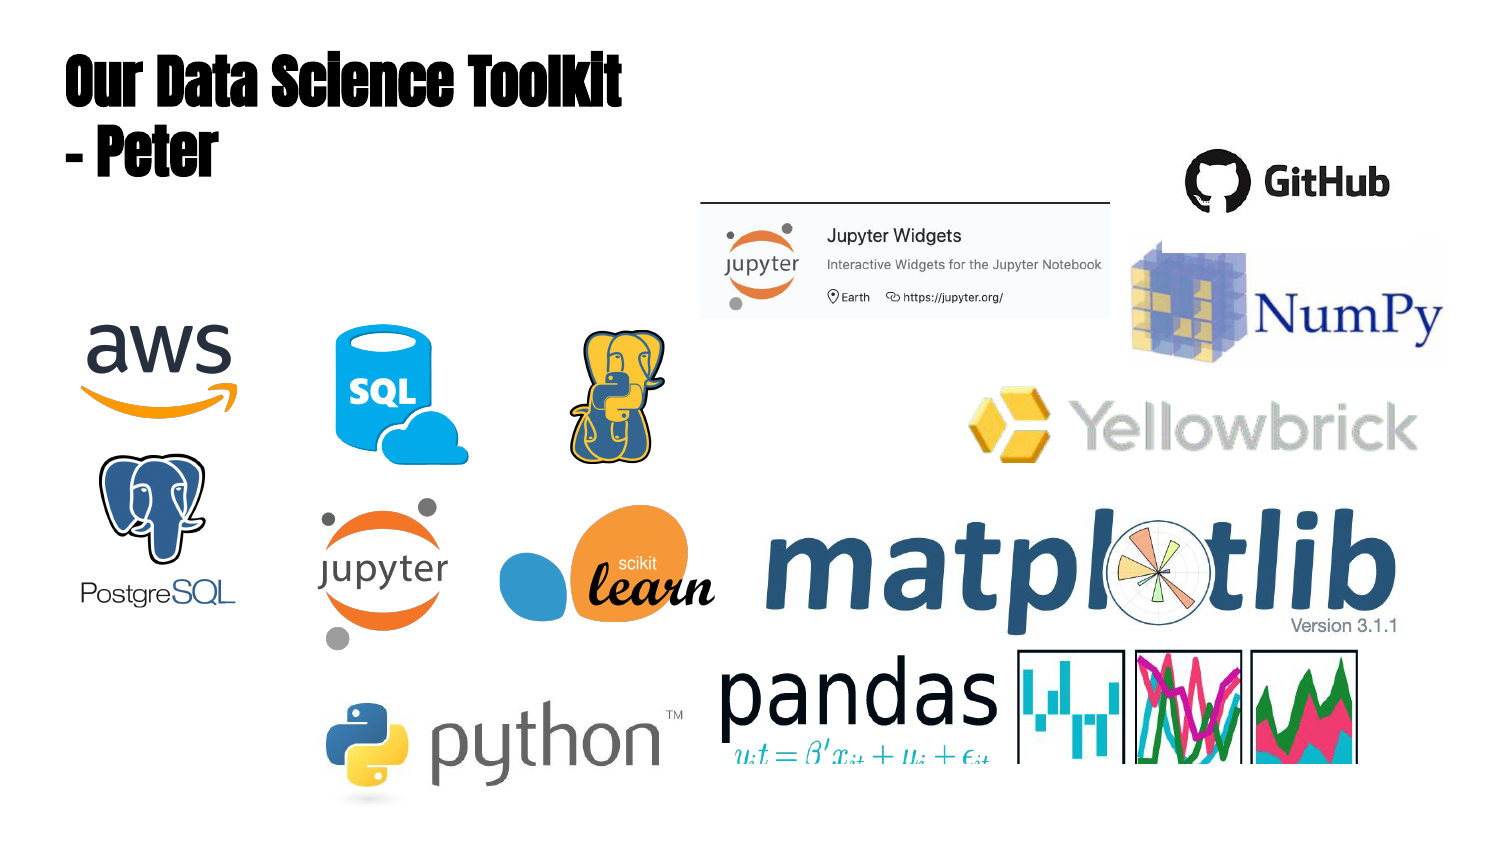

# Our Data Science Toolkit - Peter